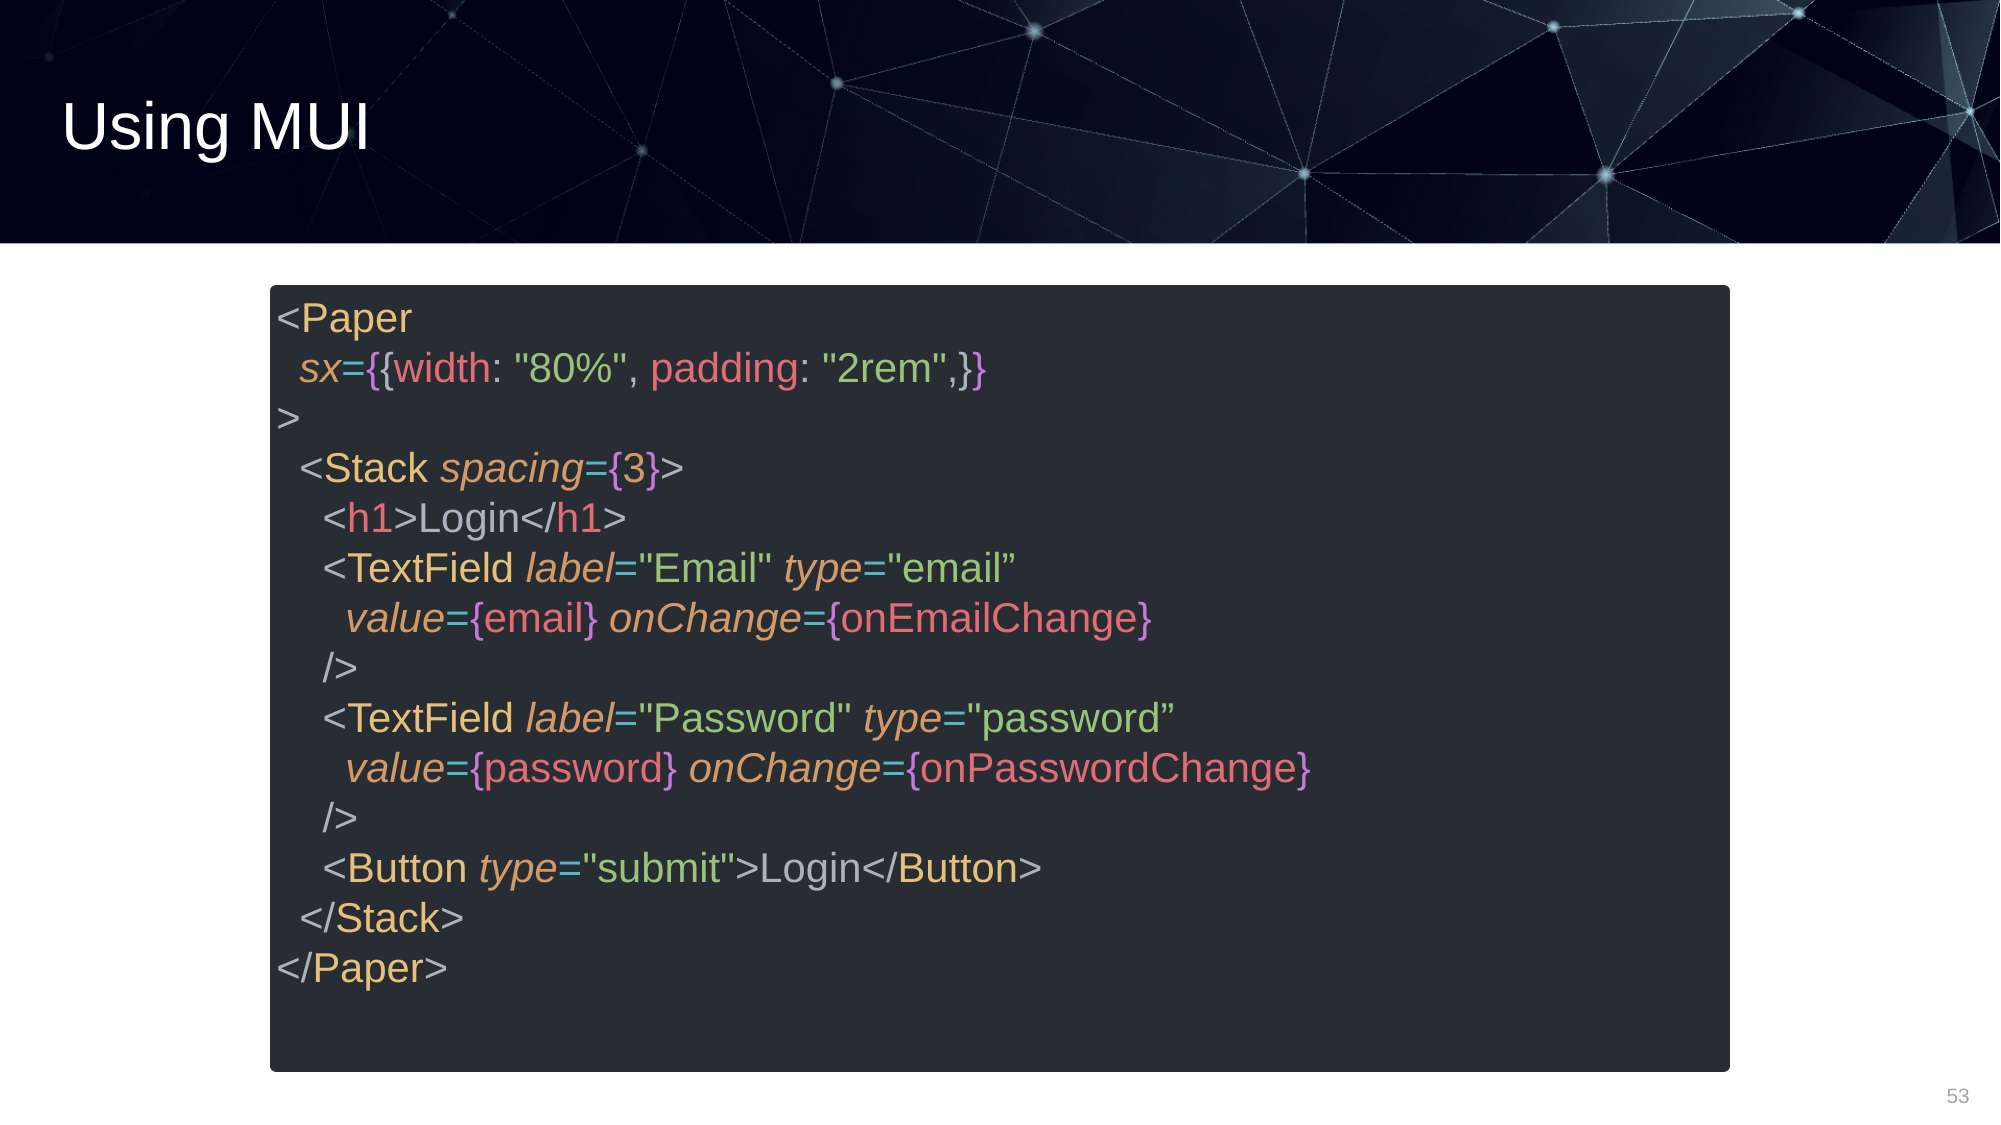

Using MUI
<Paper
  sx={{width: "80%", padding: "2rem",}}
>
  <Stack spacing={3}>
    <h1>Login</h1>
    <TextField label="Email" type="email”
      value={email} onChange={onEmailChange}
    />
    <TextField label="Password" type="password”
      value={password} onChange={onPasswordChange}
    />
    <Button type="submit">Login</Button>
  </Stack>
</Paper>